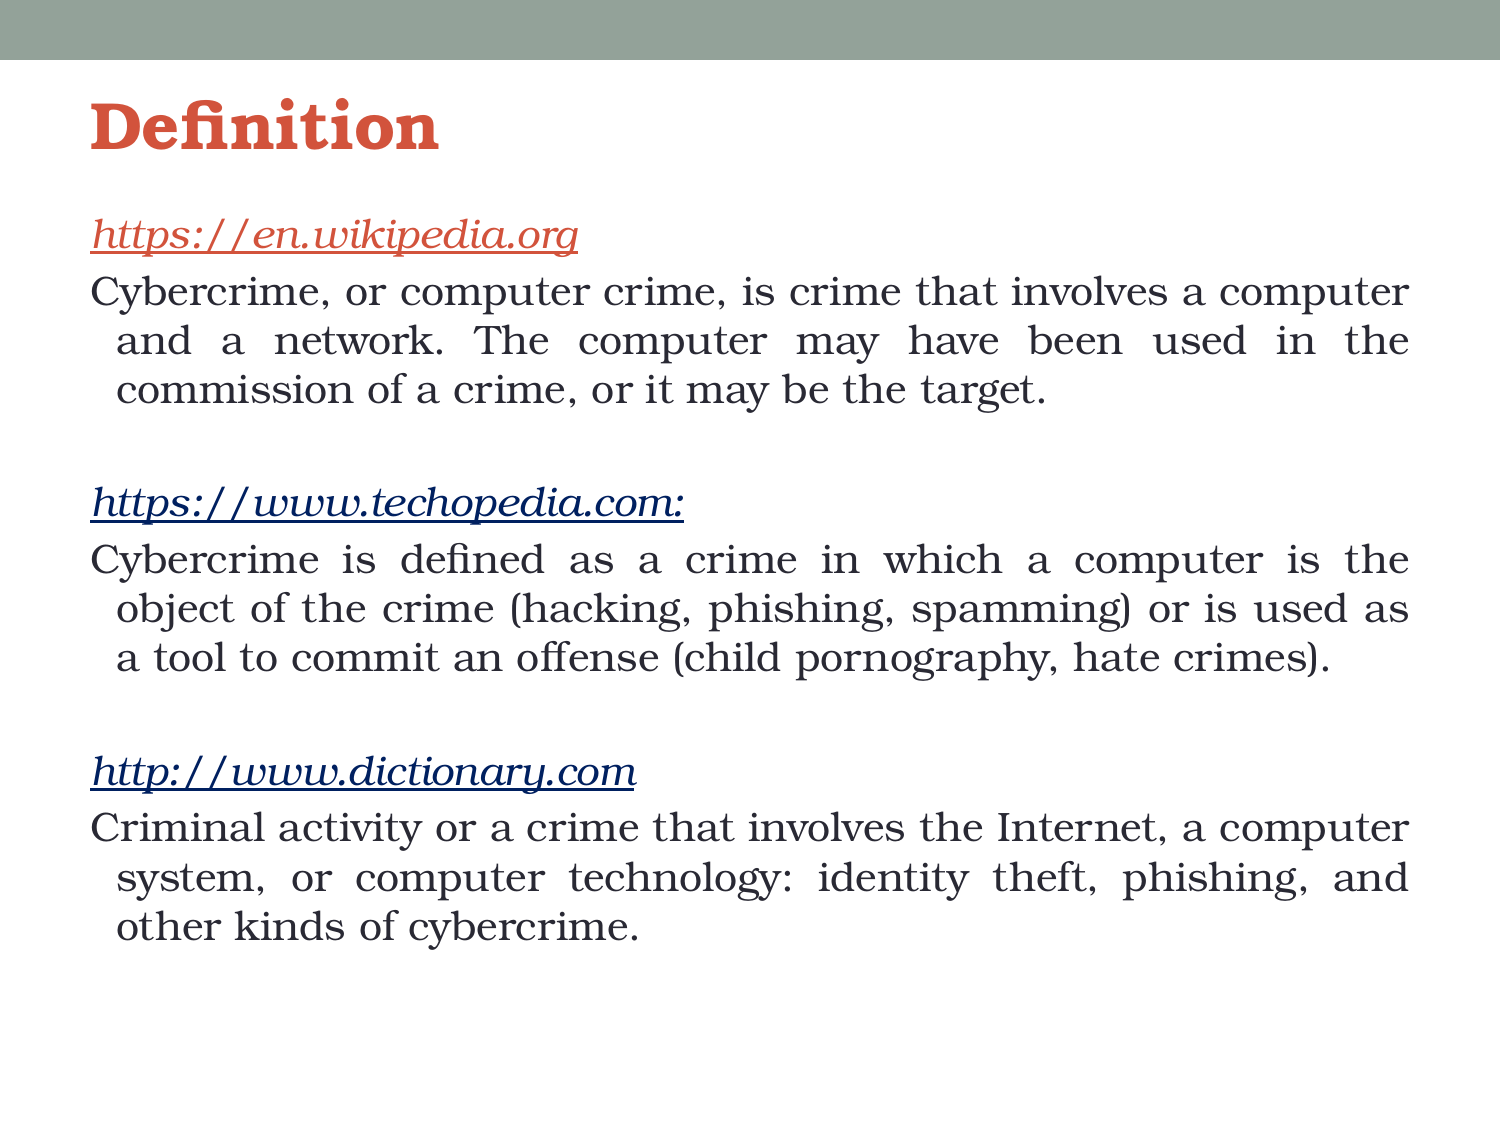

# Definition
https://en.wikipedia.org
Cybercrime, or computer crime, is crime that involves a computer and a network. The computer may have been used in the commission of a crime, or it may be the target.

https://www.techopedia.com:
Cybercrime is defined as a crime in which a computer is the object of the crime (hacking, phishing, spamming) or is used as a tool to commit an offense (child pornography, hate crimes).

http://www.dictionary.com
Criminal activity or a crime that involves the Internet, a computer system, or computer technology: identity theft, phishing, and other kinds of cybercrime.